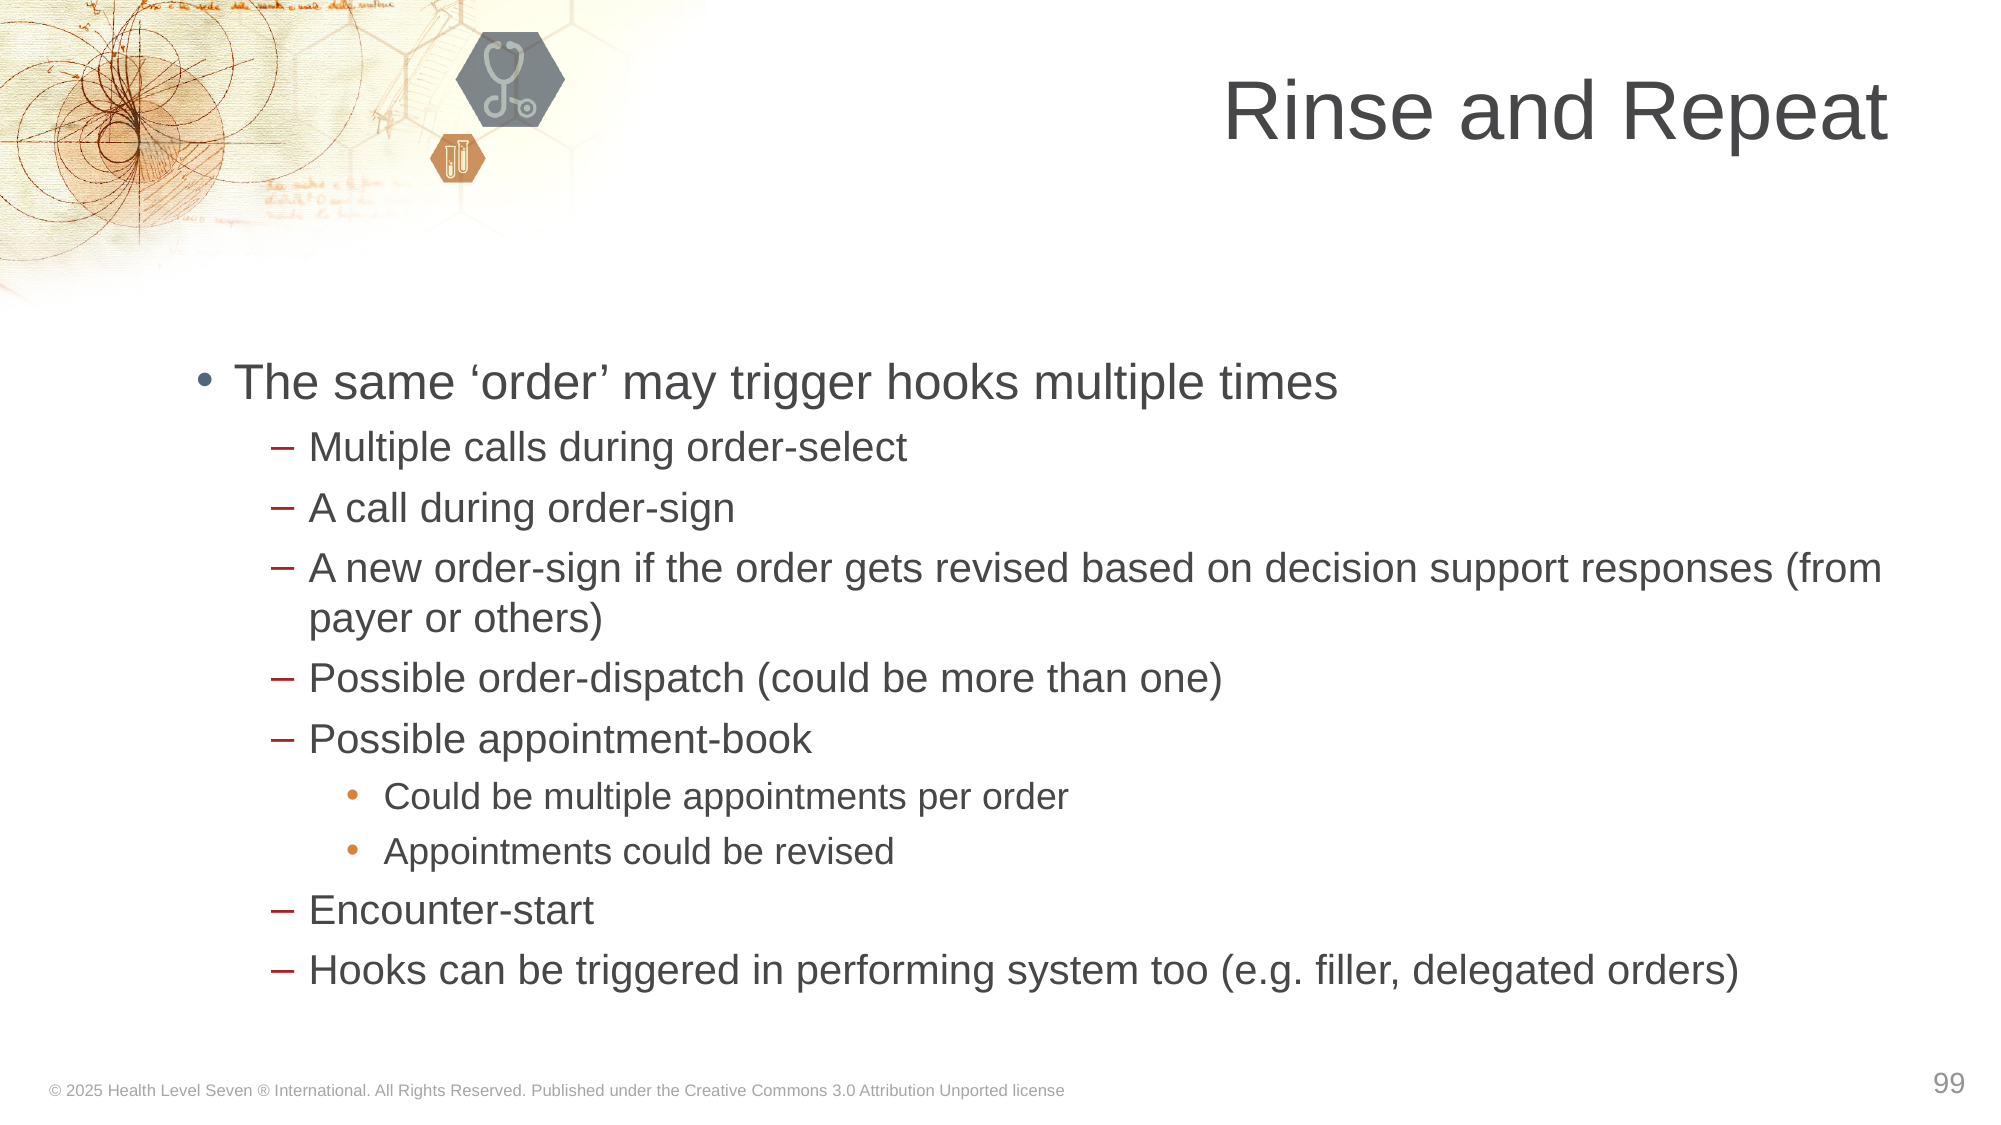

# Rinse and Repeat
The same ‘order’ may trigger hooks multiple times
Multiple calls during order-select
A call during order-sign
A new order-sign if the order gets revised based on decision support responses (from payer or others)
Possible order-dispatch (could be more than one)
Possible appointment-book
Could be multiple appointments per order
Appointments could be revised
Encounter-start
Hooks can be triggered in performing system too (e.g. filler, delegated orders)
99